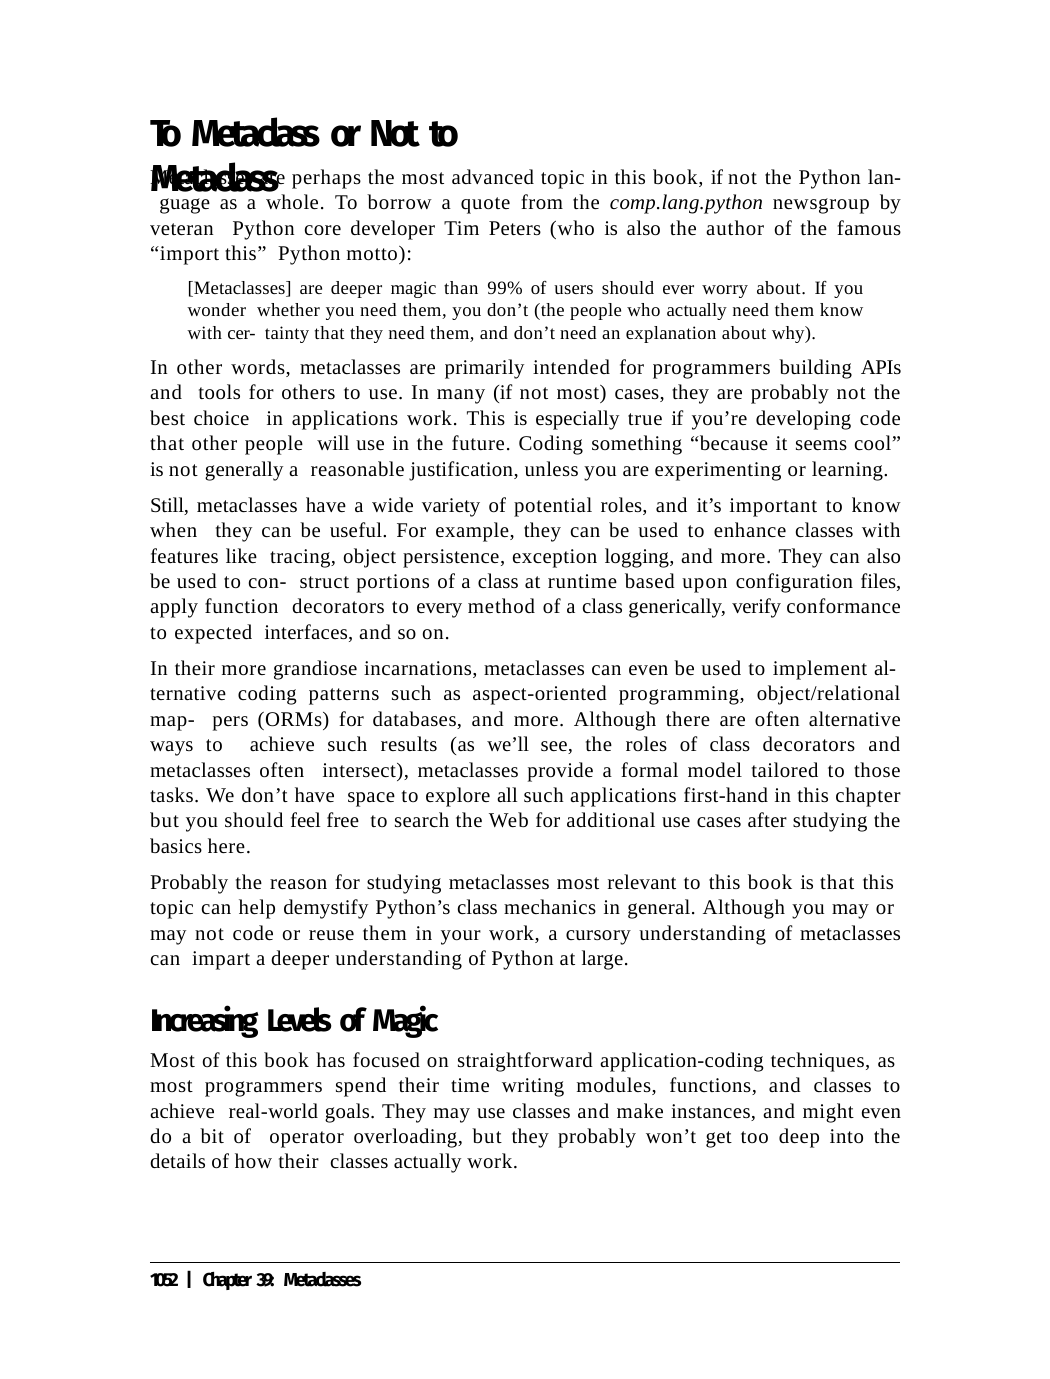

# To Metaclass or Not to Metaclass
Metaclasses are perhaps the most advanced topic in this book, if not the Python lan-  guage as a whole. To borrow a quote from the comp.lang.python newsgroup by veteran  Python core developer Tim Peters (who is also the author of the famous “import this”  Python motto):
[Metaclasses] are deeper magic than 99% of users should ever worry about. If you wonder  whether you need them, you don’t (the people who actually need them know with cer-  tainty that they need them, and don’t need an explanation about why).
In other words, metaclasses are primarily intended for programmers building APIs and  tools for others to use. In many (if not most) cases, they are probably not the best choice  in applications work. This is especially true if you’re developing code that other people  will use in the future. Coding something “because it seems cool” is not generally a  reasonable justification, unless you are experimenting or learning.
Still, metaclasses have a wide variety of potential roles, and it’s important to know when  they can be useful. For example, they can be used to enhance classes with features like  tracing, object persistence, exception logging, and more. They can also be used to con-  struct portions of a class at runtime based upon configuration files, apply function  decorators to every method of a class generically, verify conformance to expected  interfaces, and so on.
In their more grandiose incarnations, metaclasses can even be used to implement al-  ternative coding patterns such as aspect-oriented programming, object/relational map-  pers (ORMs) for databases, and more. Although there are often alternative ways to  achieve such results (as we’ll see, the roles of class decorators and metaclasses often  intersect), metaclasses provide a formal model tailored to those tasks. We don’t have  space to explore all such applications first-hand in this chapter but you should feel free  to search the Web for additional use cases after studying the basics here.
Probably the reason for studying metaclasses most relevant to this book is that this  topic can help demystify Python’s class mechanics in general. Although you may or  may not code or reuse them in your work, a cursory understanding of metaclasses can  impart a deeper understanding of Python at large.

Increasing Levels of Magic
Most of this book has focused on straightforward application-coding techniques, as  most programmers spend their time writing modules, functions, and classes to achieve  real-world goals. They may use classes and make instances, and might even do a bit of  operator overloading, but they probably won’t get too deep into the details of how their  classes actually work.

1052  |  Chapter 39:  Metaclasses